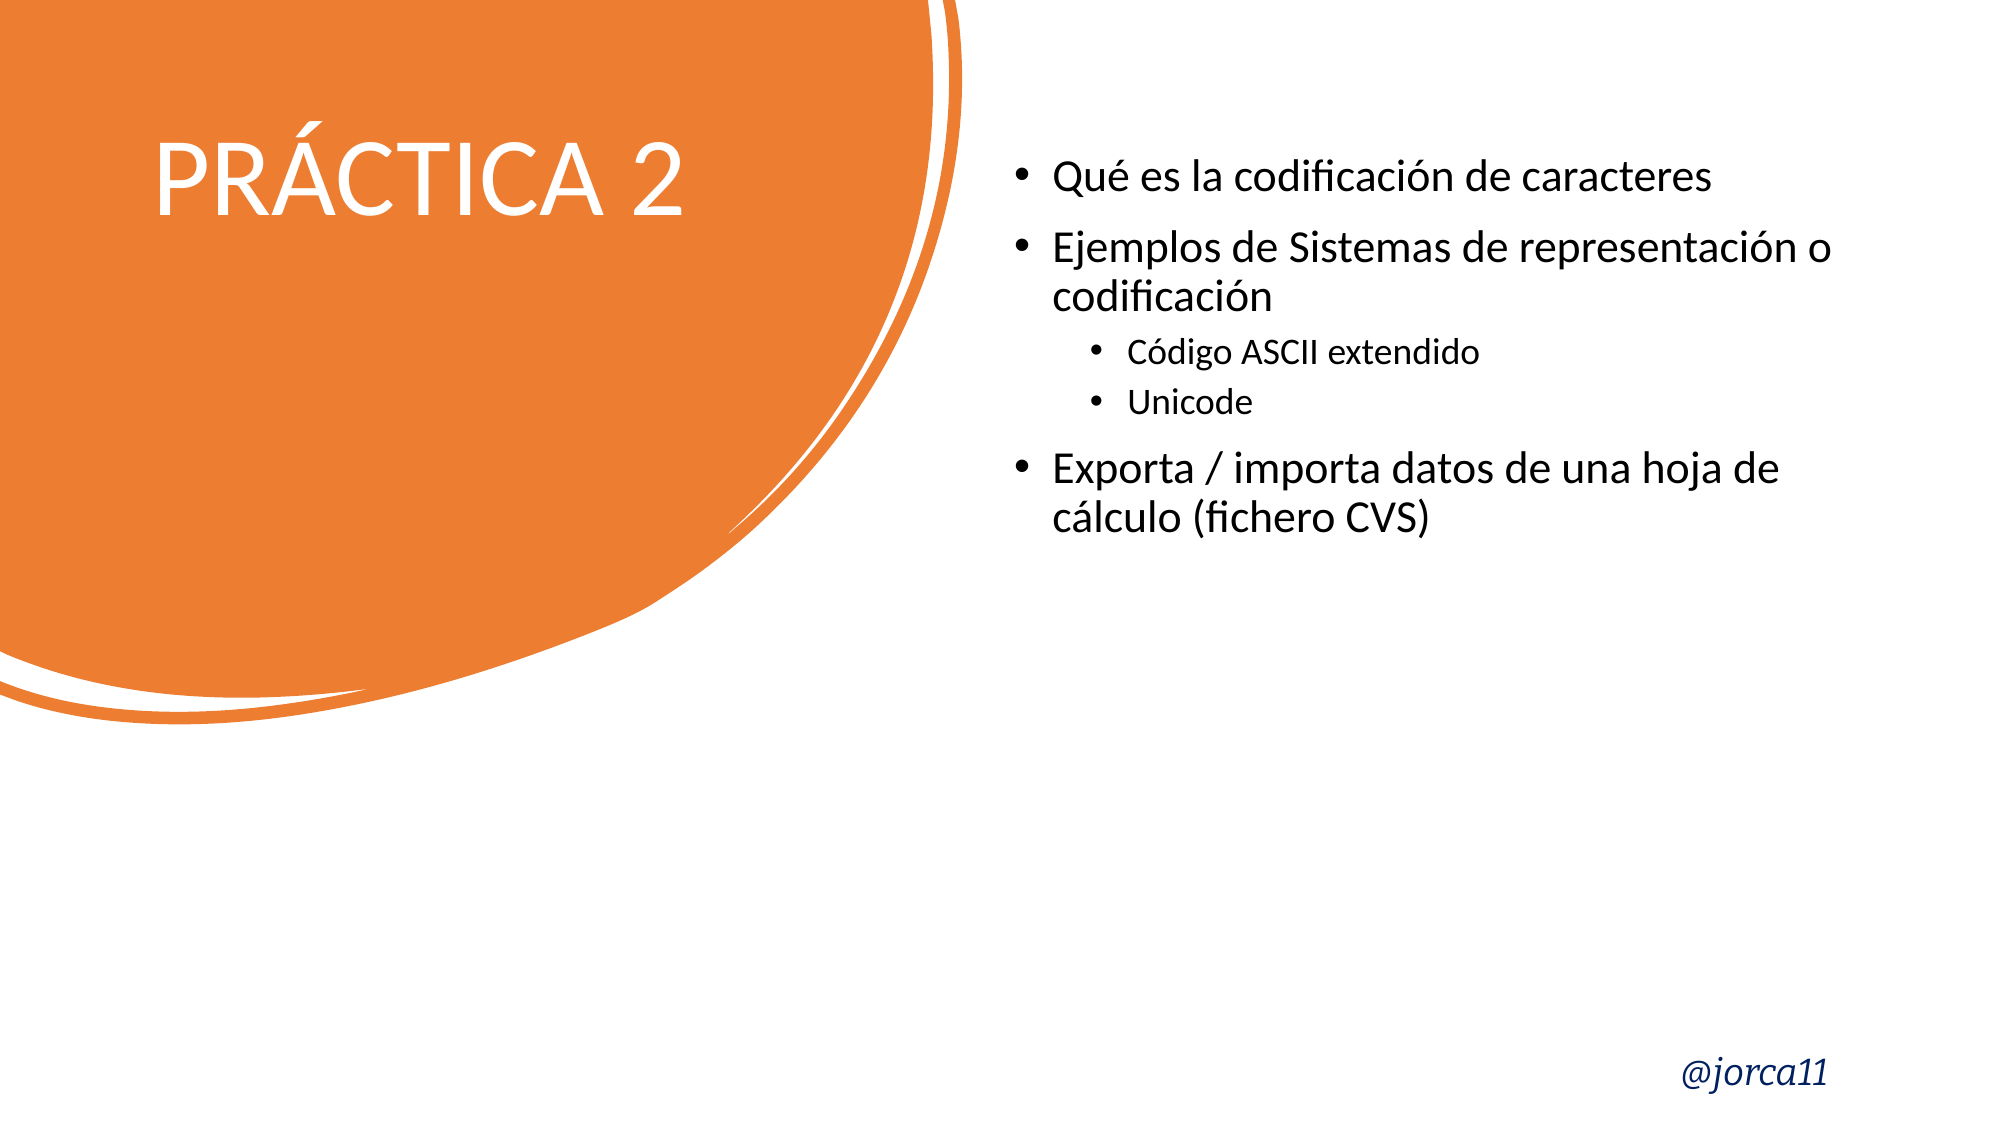

# PRÁCTICA 2
Qué es la codificación de caracteres
Ejemplos de Sistemas de representación o codificación
Código ASCII extendido
Unicode
Exporta / importa datos de una hoja de cálculo (fichero CVS)

@jorca11​